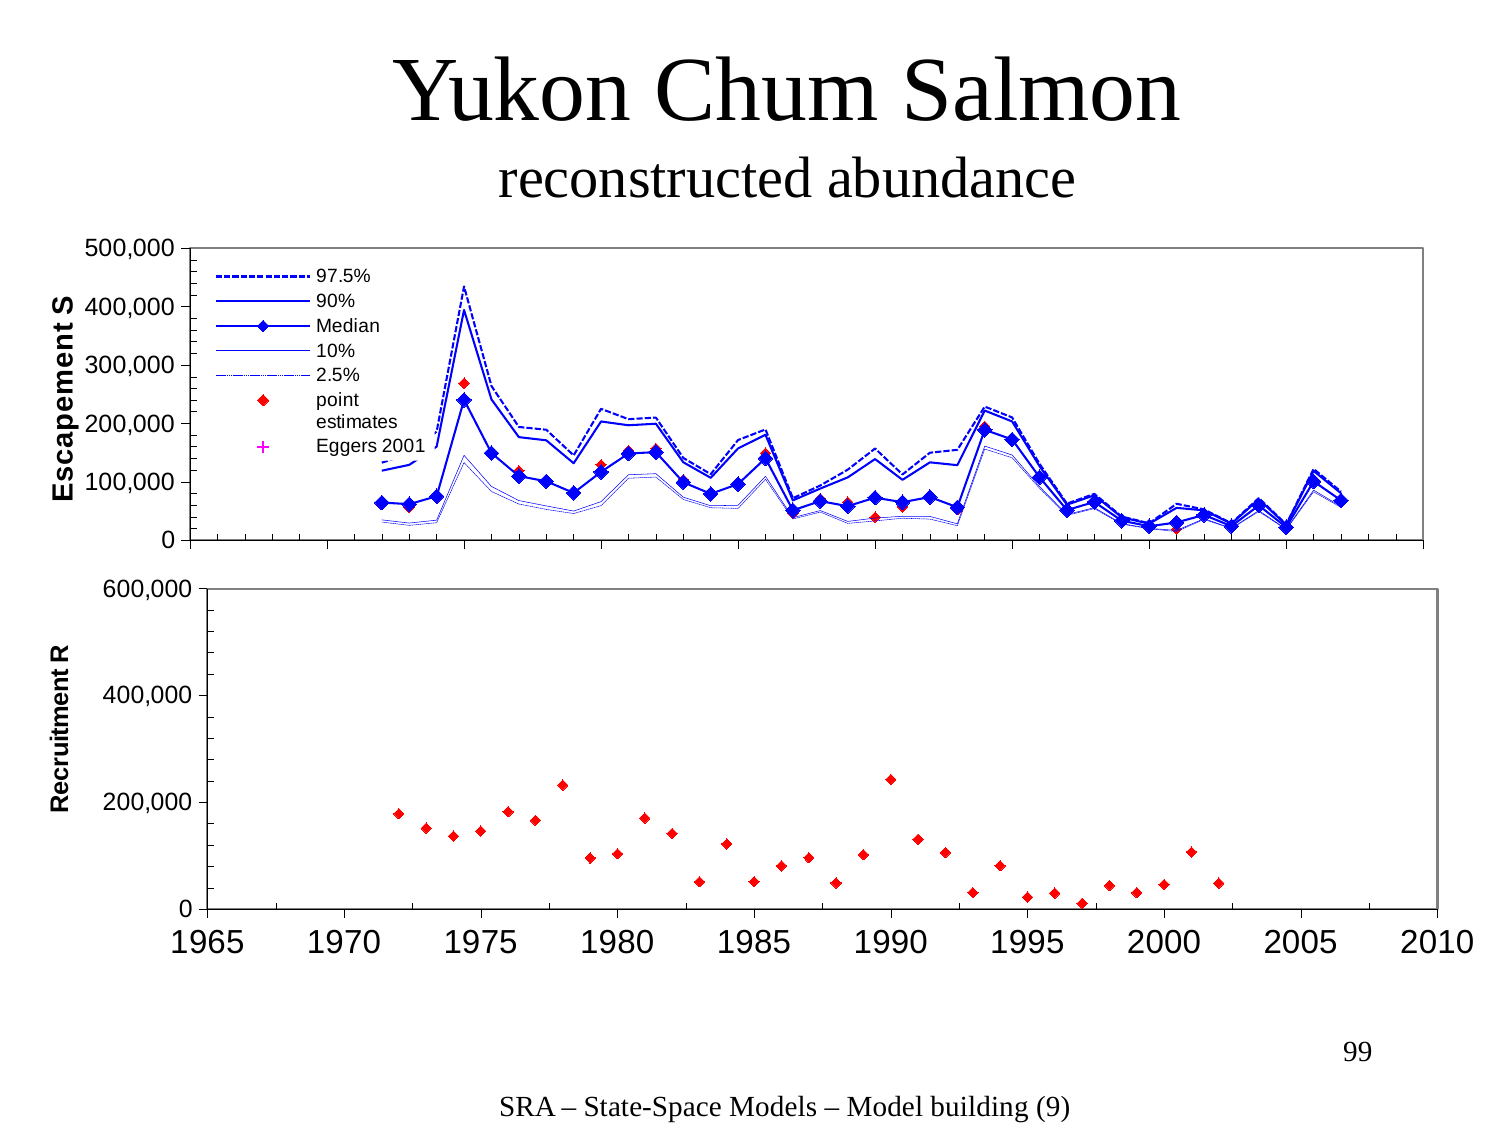

Yukon Chum Salmon
reconstructed abundance

### Chart

| Category |  |  |  |  |  |  |  |
|---|---|---|---|---|---|---|---|

### Chart

| Category |  |  |  |  |  |  |
|---|---|---|---|---|---|---|
99
SRA – State-Space Models – Model building (9)